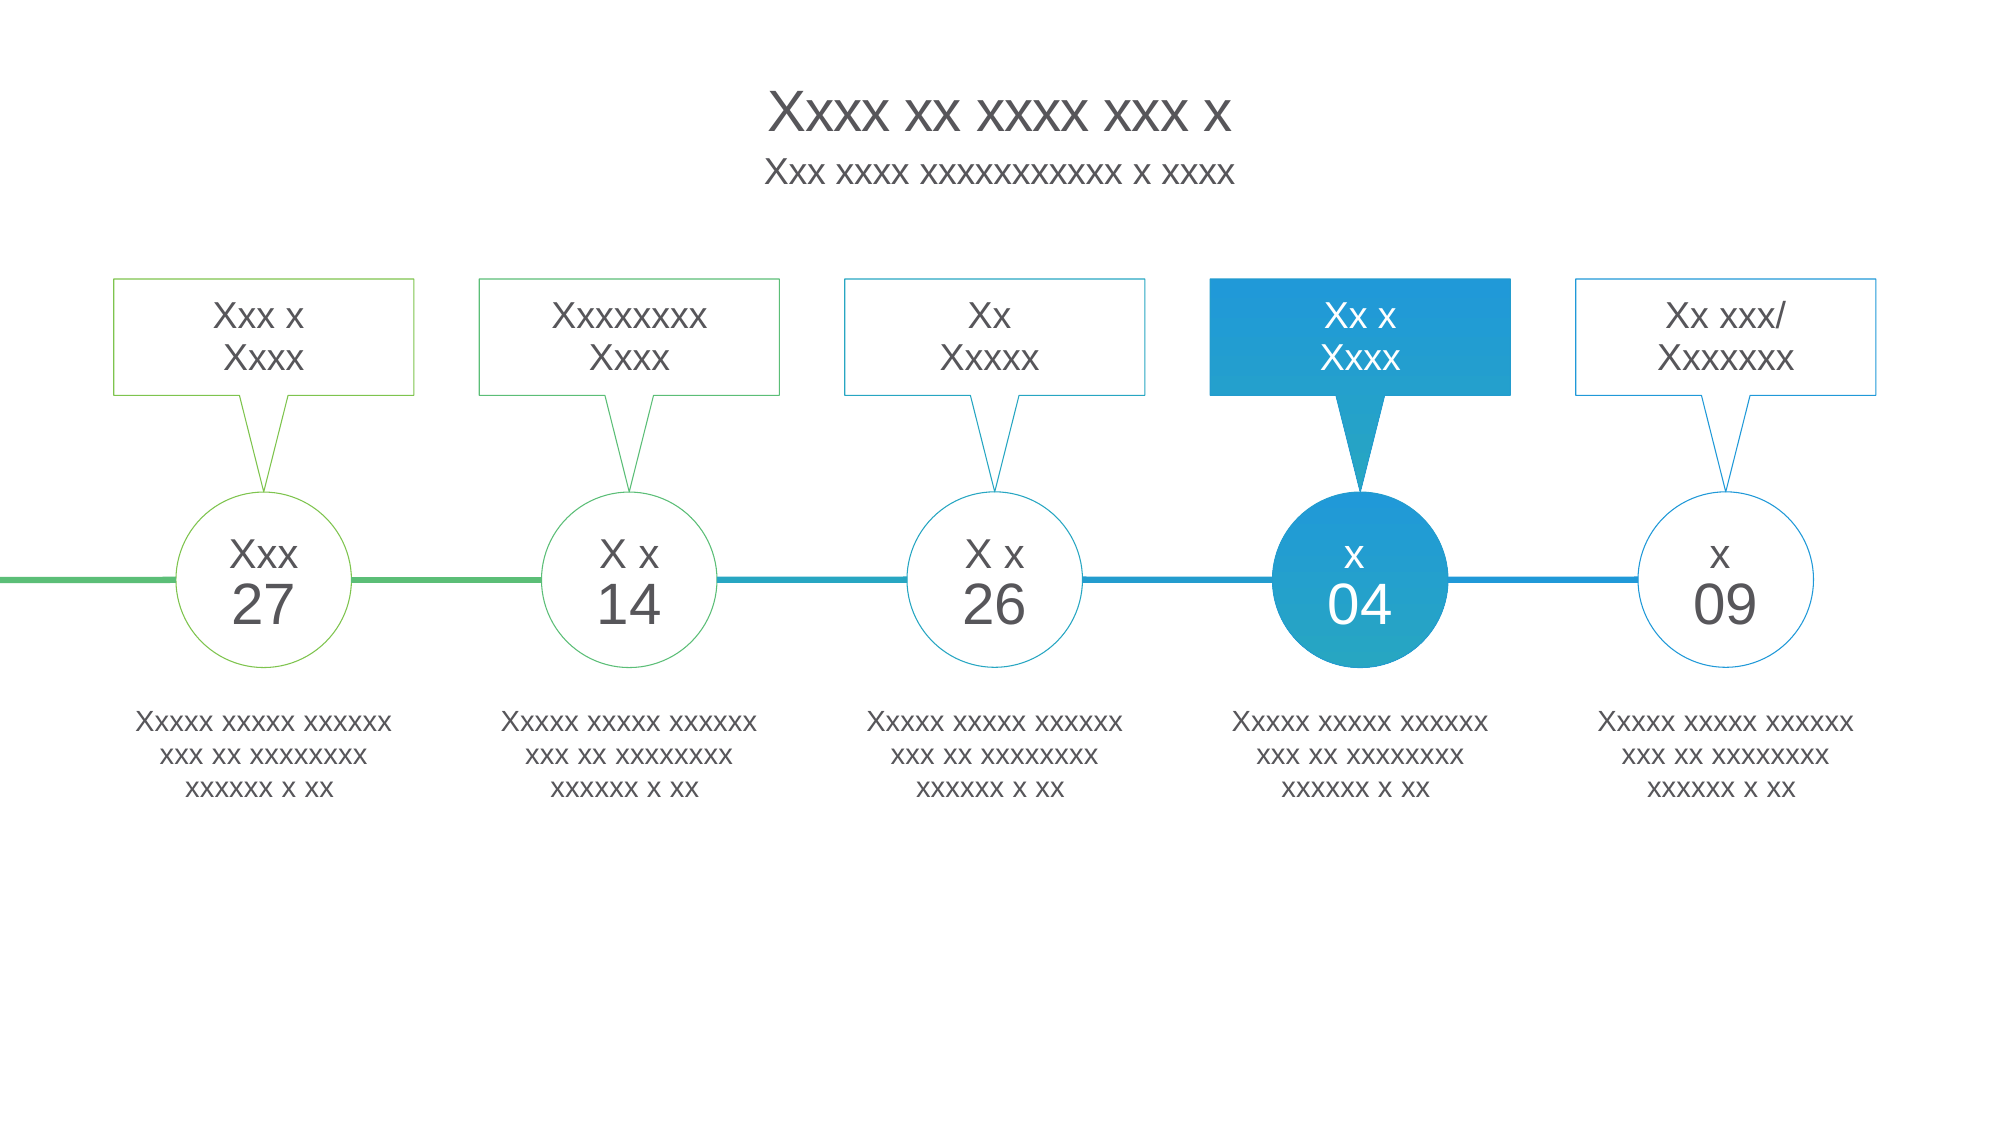

# Xxxx xx xxxx xxx x
Xxx xxxx xxxxxxxxxxx x xxxx
Xxxxxxxx
Xxxx
Xx
Xxxxx
Xxx x
Xxxx
Xx x
Xxxx
Xx xxx/
Xxxxxxx
X x
26
x
09
Xxx
27
X x
14
x
04
Xxxxx xxxxx xxxxxx xxx xx xxxxxxxx xxxxxx x xx
Xxxxx xxxxx xxxxxx xxx xx xxxxxxxx xxxxxx x xx
Xxxxx xxxxx xxxxxx xxx xx xxxxxxxx xxxxxx x xx
Xxxxx xxxxx xxxxxx xxx xx xxxxxxxx xxxxxx x xx
Xxxxx xxxxx xxxxxx xxx xx xxxxxxxx xxxxxx x xx